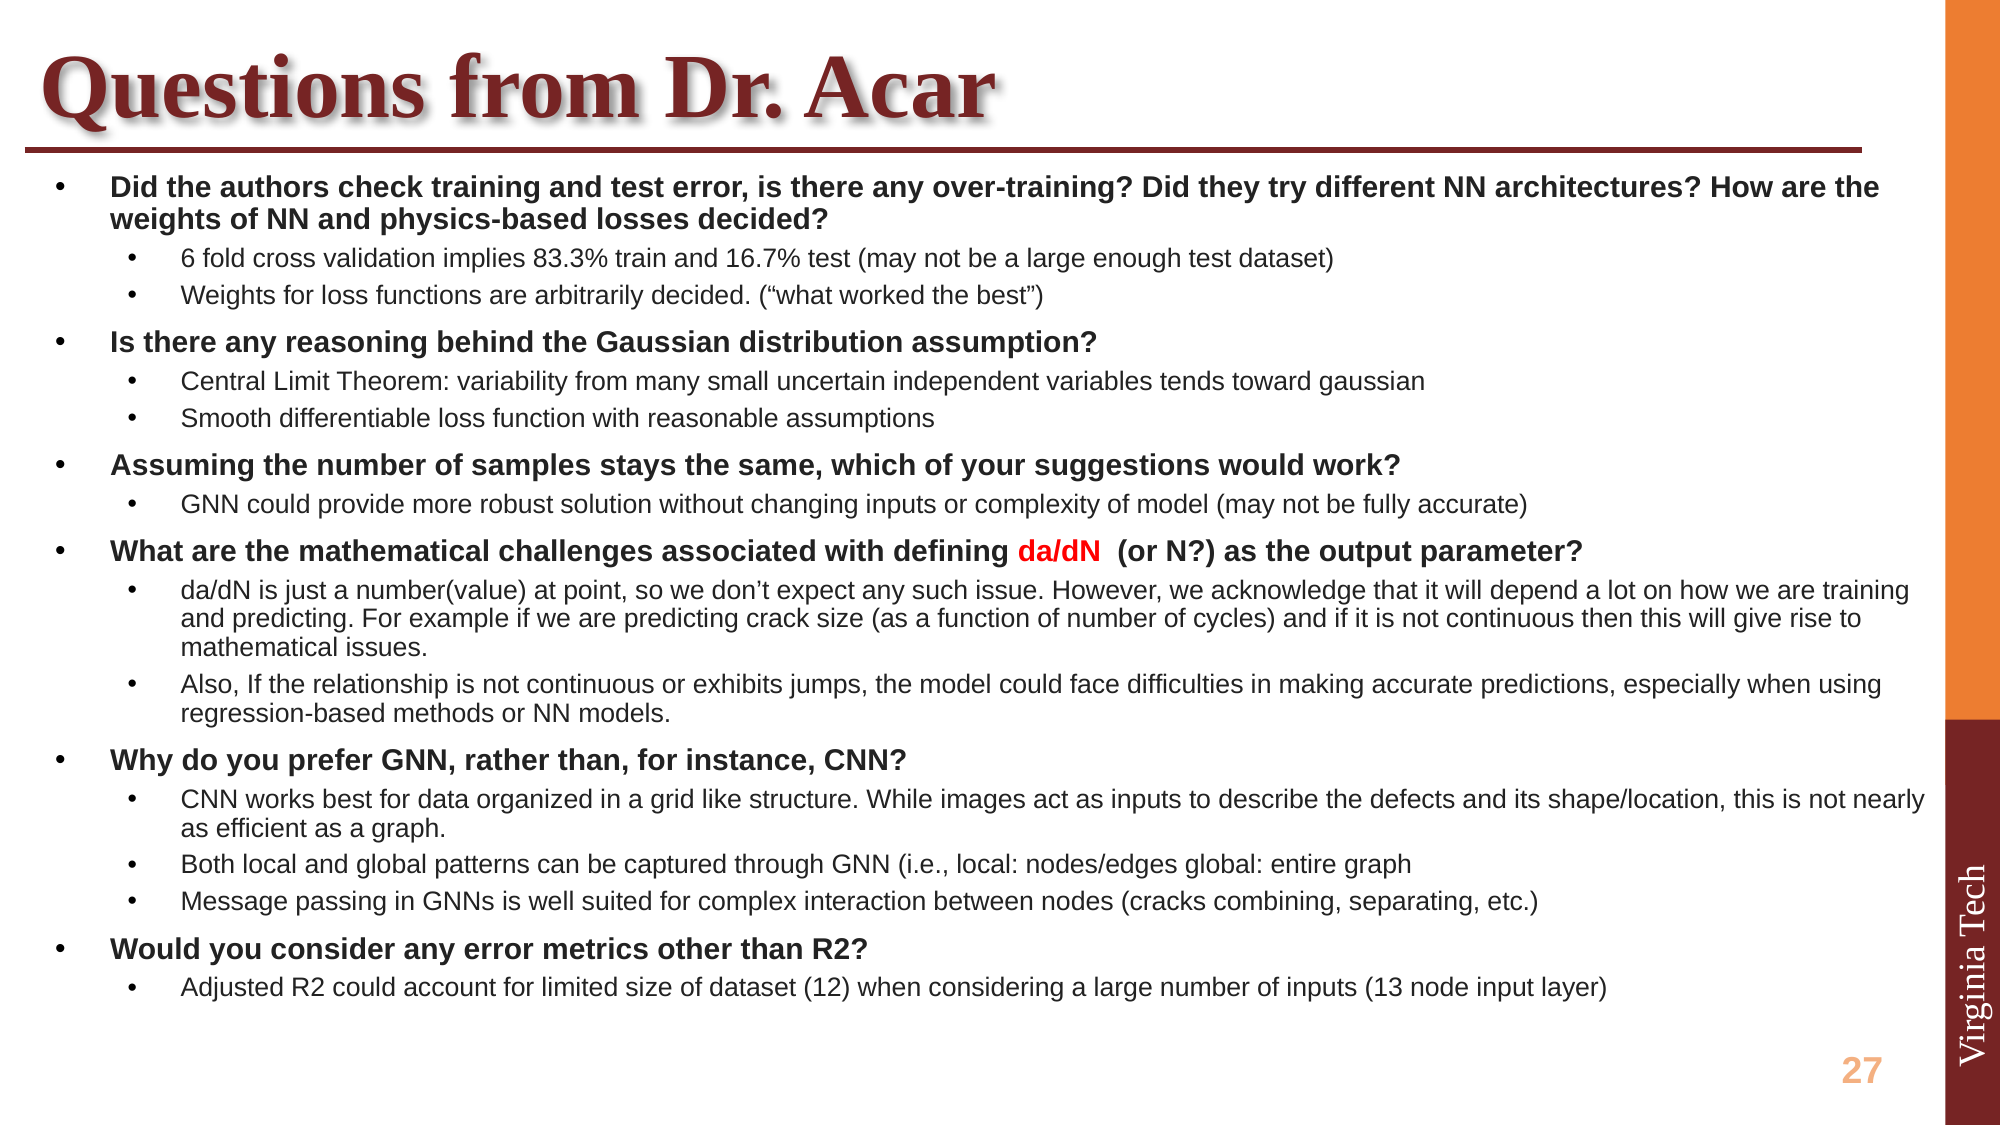

# Questions from Dr. Acar
Did the authors check training and test error, is there any over-training? Did they try different NN architectures? How are the weights of NN and physics-based losses decided?
6 fold cross validation implies 83.3% train and 16.7% test (may not be a large enough test dataset)
Weights for loss functions are arbitrarily decided. (“what worked the best”)
Is there any reasoning behind the Gaussian distribution assumption?
Central Limit Theorem: variability from many small uncertain independent variables tends toward gaussian
Smooth differentiable loss function with reasonable assumptions
Assuming the number of samples stays the same, which of your suggestions would work?
GNN could provide more robust solution without changing inputs or complexity of model (may not be fully accurate)
What are the mathematical challenges associated with defining da/dN  (or N?) as the output parameter?
da/dN is just a number(value) at point, so we don’t expect any such issue. However, we acknowledge that it will depend a lot on how we are training and predicting. For example if we are predicting crack size (as a function of number of cycles) and if it is not continuous then this will give rise to mathematical issues.
Also, If the relationship is not continuous or exhibits jumps, the model could face difficulties in making accurate predictions, especially when using regression-based methods or NN models.
Why do you prefer GNN, rather than, for instance, CNN?
CNN works best for data organized in a grid like structure. While images act as inputs to describe the defects and its shape/location, this is not nearly as efficient as a graph.
Both local and global patterns can be captured through GNN (i.e., local: nodes/edges global: entire graph
Message passing in GNNs is well suited for complex interaction between nodes (cracks combining, separating, etc.)
Would you consider any error metrics other than R2?
Adjusted R2 could account for limited size of dataset (12) when considering a large number of inputs (13 node input layer)

27